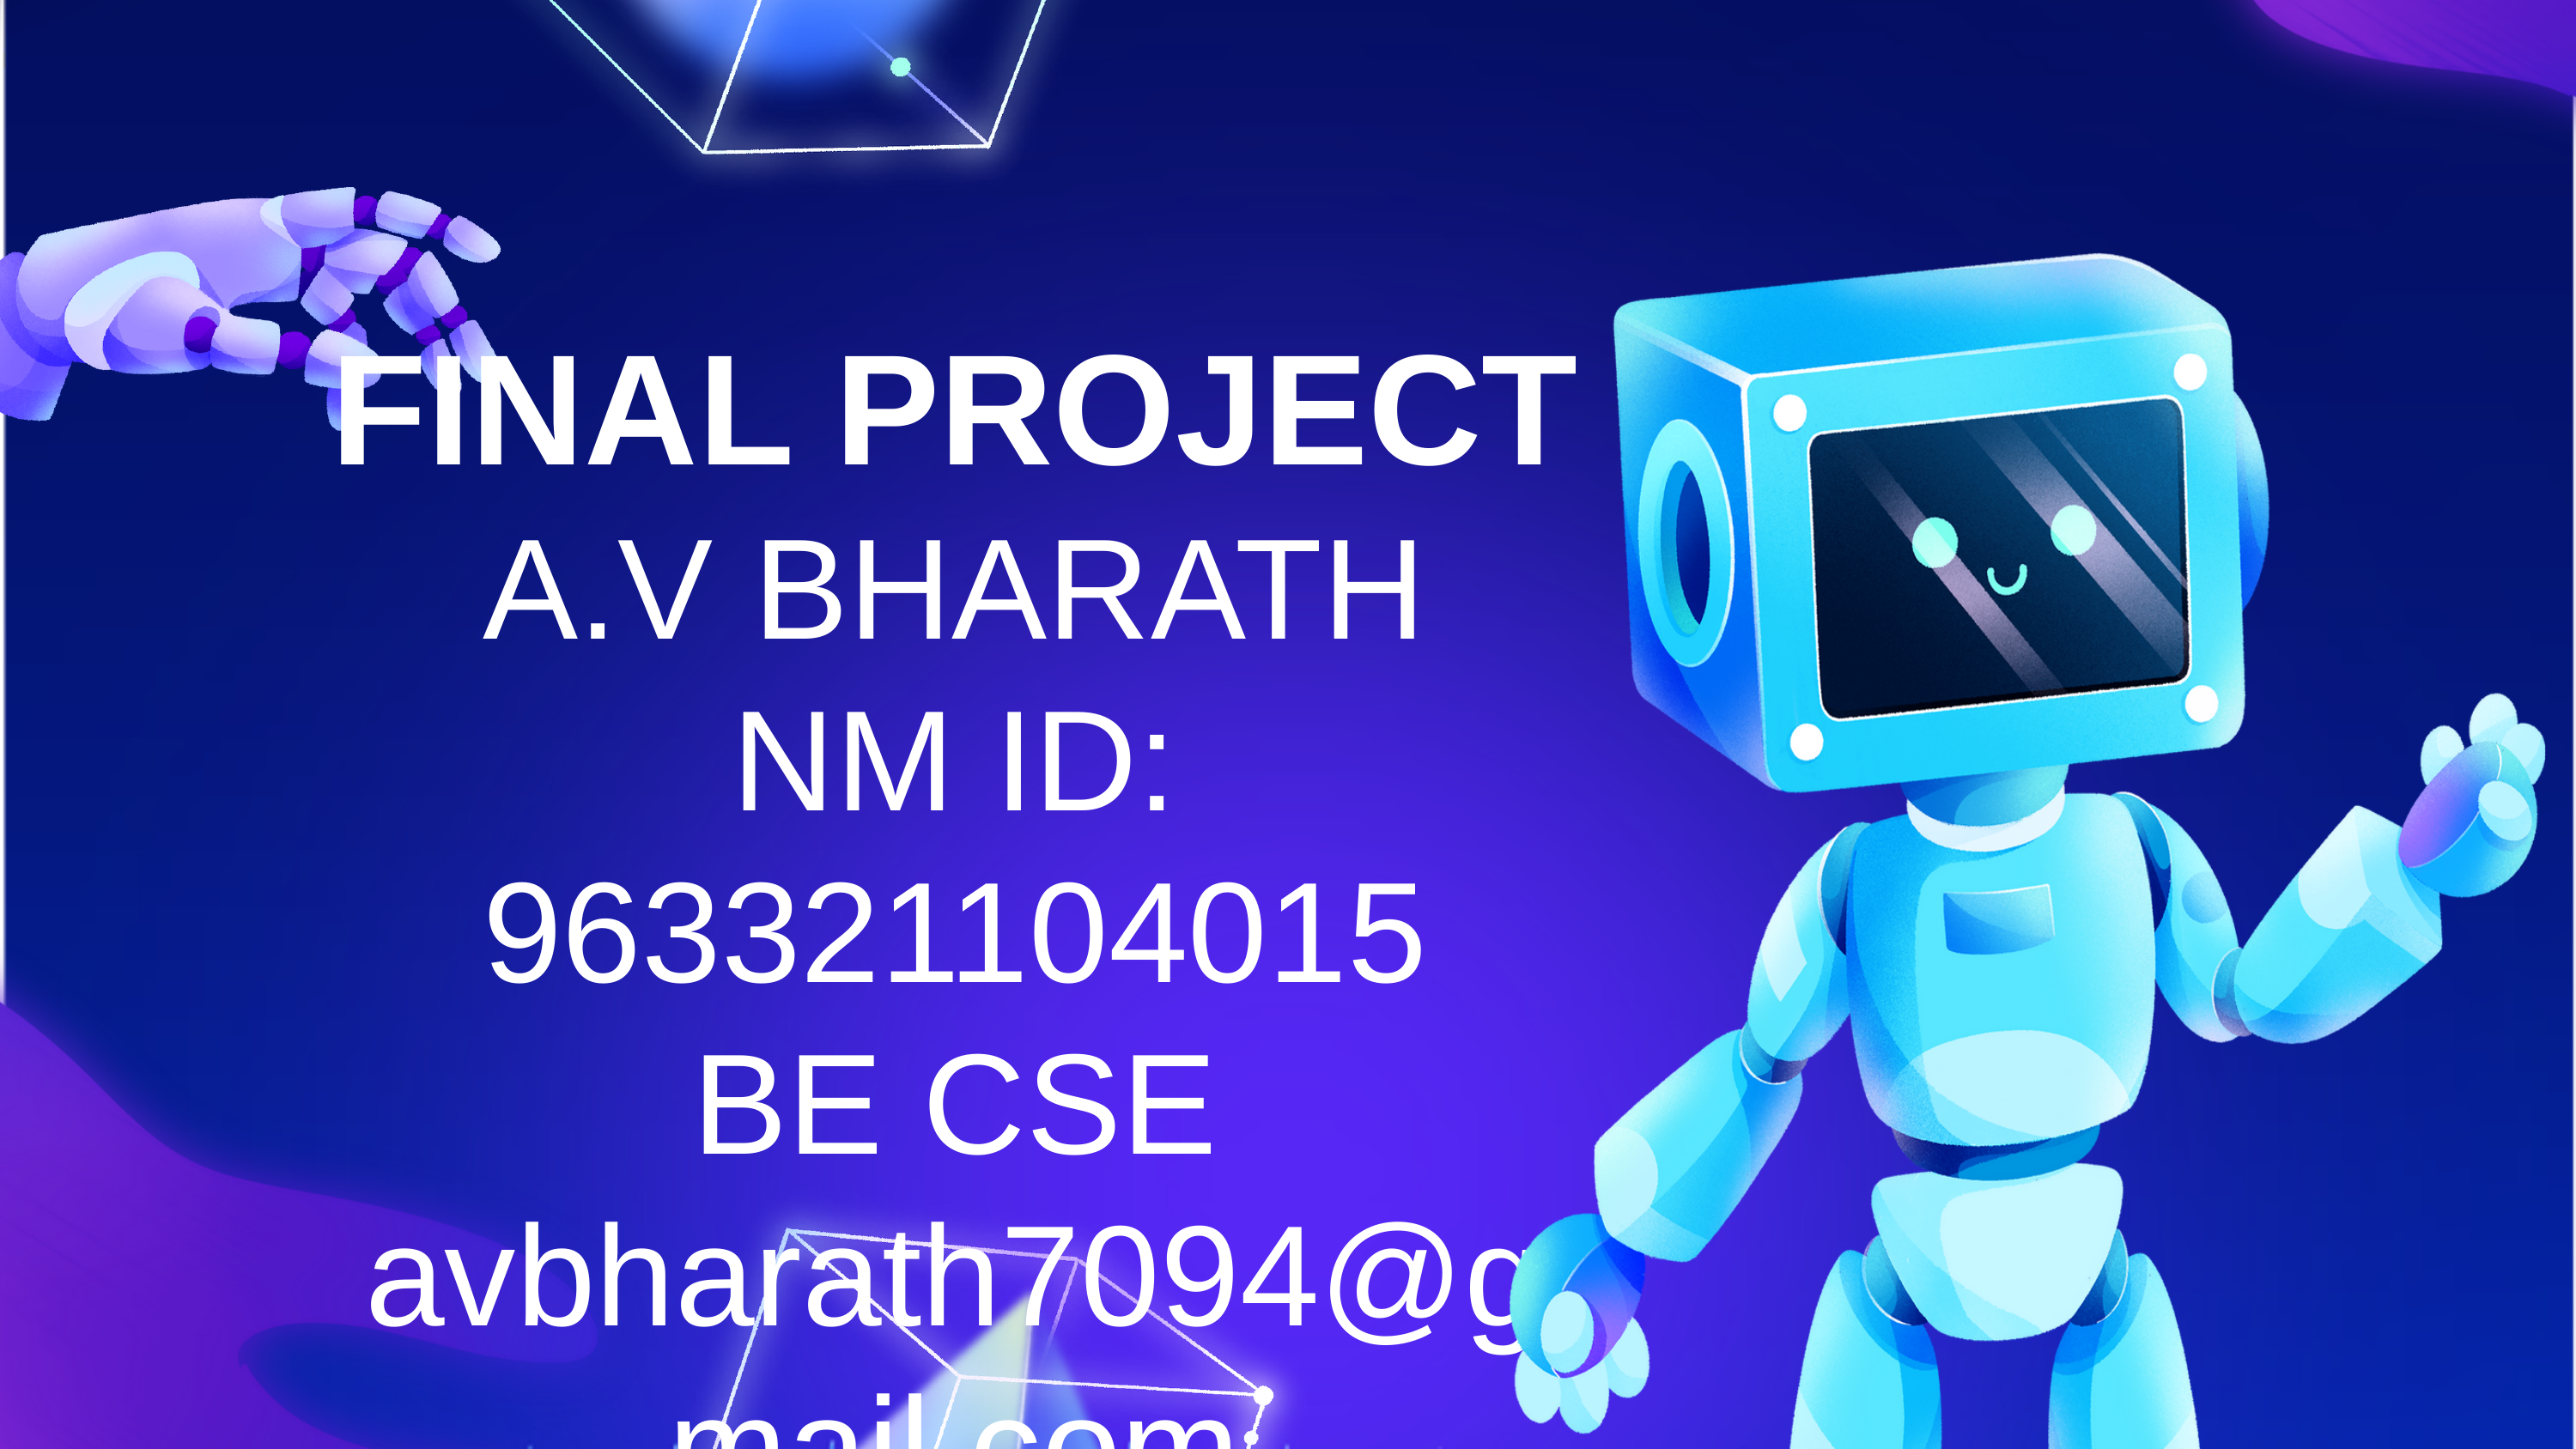

FINAL PROJECT
A.V BHARATH
NM ID: 963321104015
BE CSE
avbharath7094@gmail.com